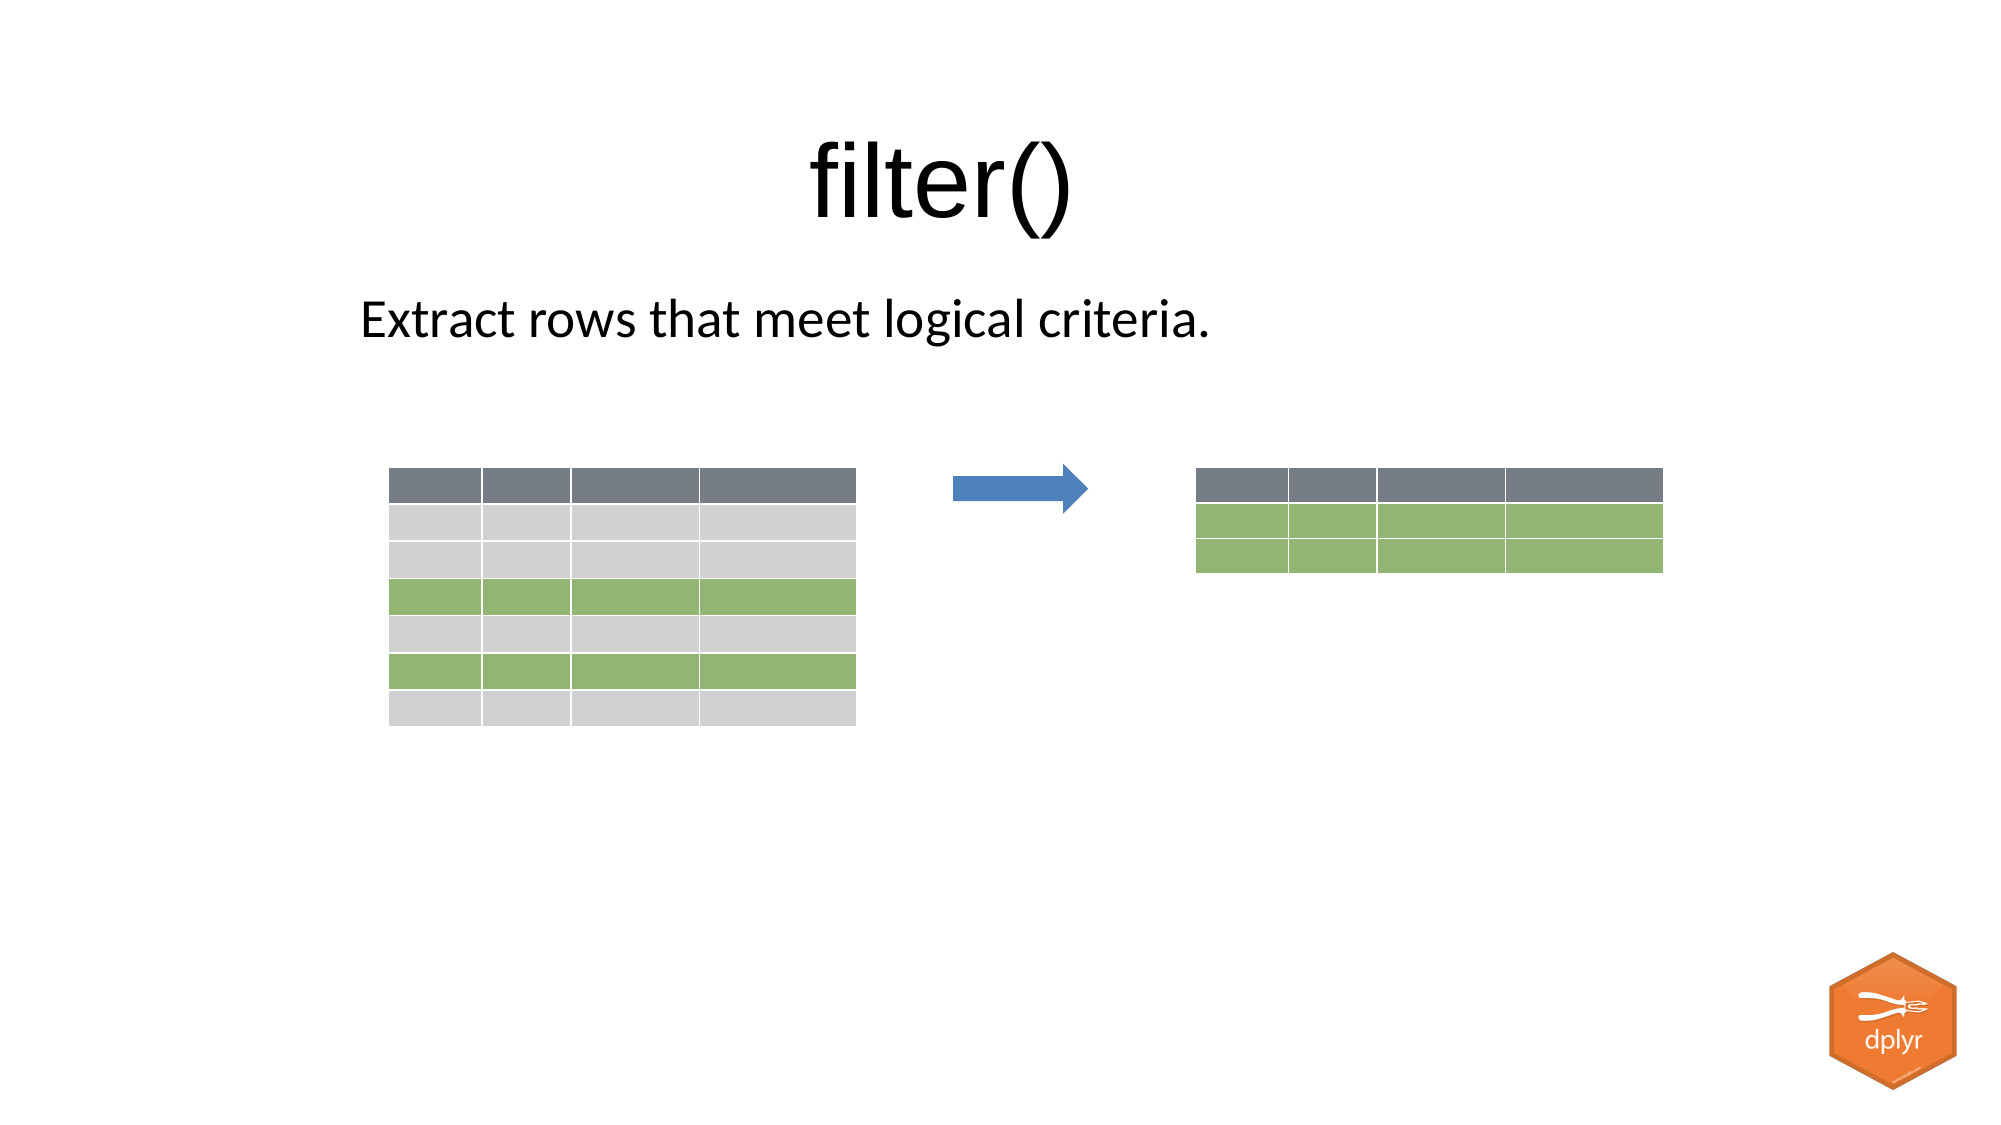

# filter()
Extract rows that meet logical criteria.

|  |  |  |  |
| --- | --- | --- | --- |
|  |  |  |  |
|  |  |  |  |
|  |  |  |  |
|  |  |  |  |
|  |  |  |  |
|  |  |  |  |
|  |  |  |  |
| --- | --- | --- | --- |
|  |  |  |  |
|  |  |  |  |